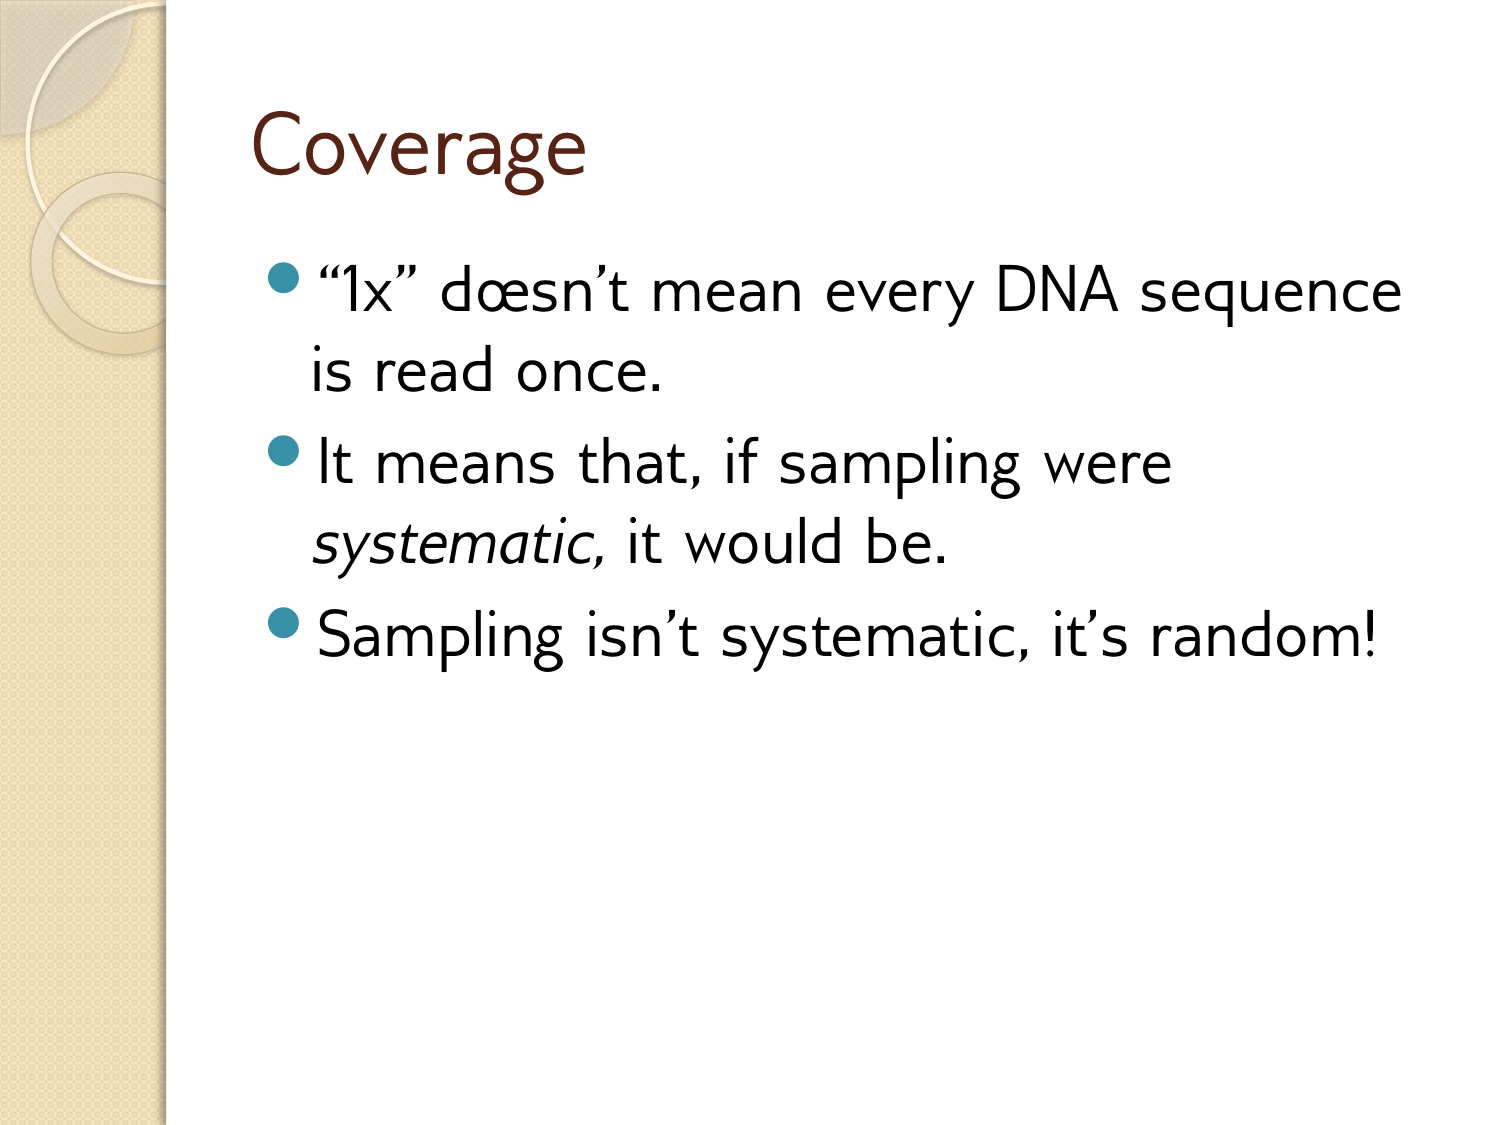

# Coverage
“1x” doesn’t mean every DNA sequence is read once.
It means that, if sampling were systematic, it would be.
Sampling isn’t systematic, it’s random!